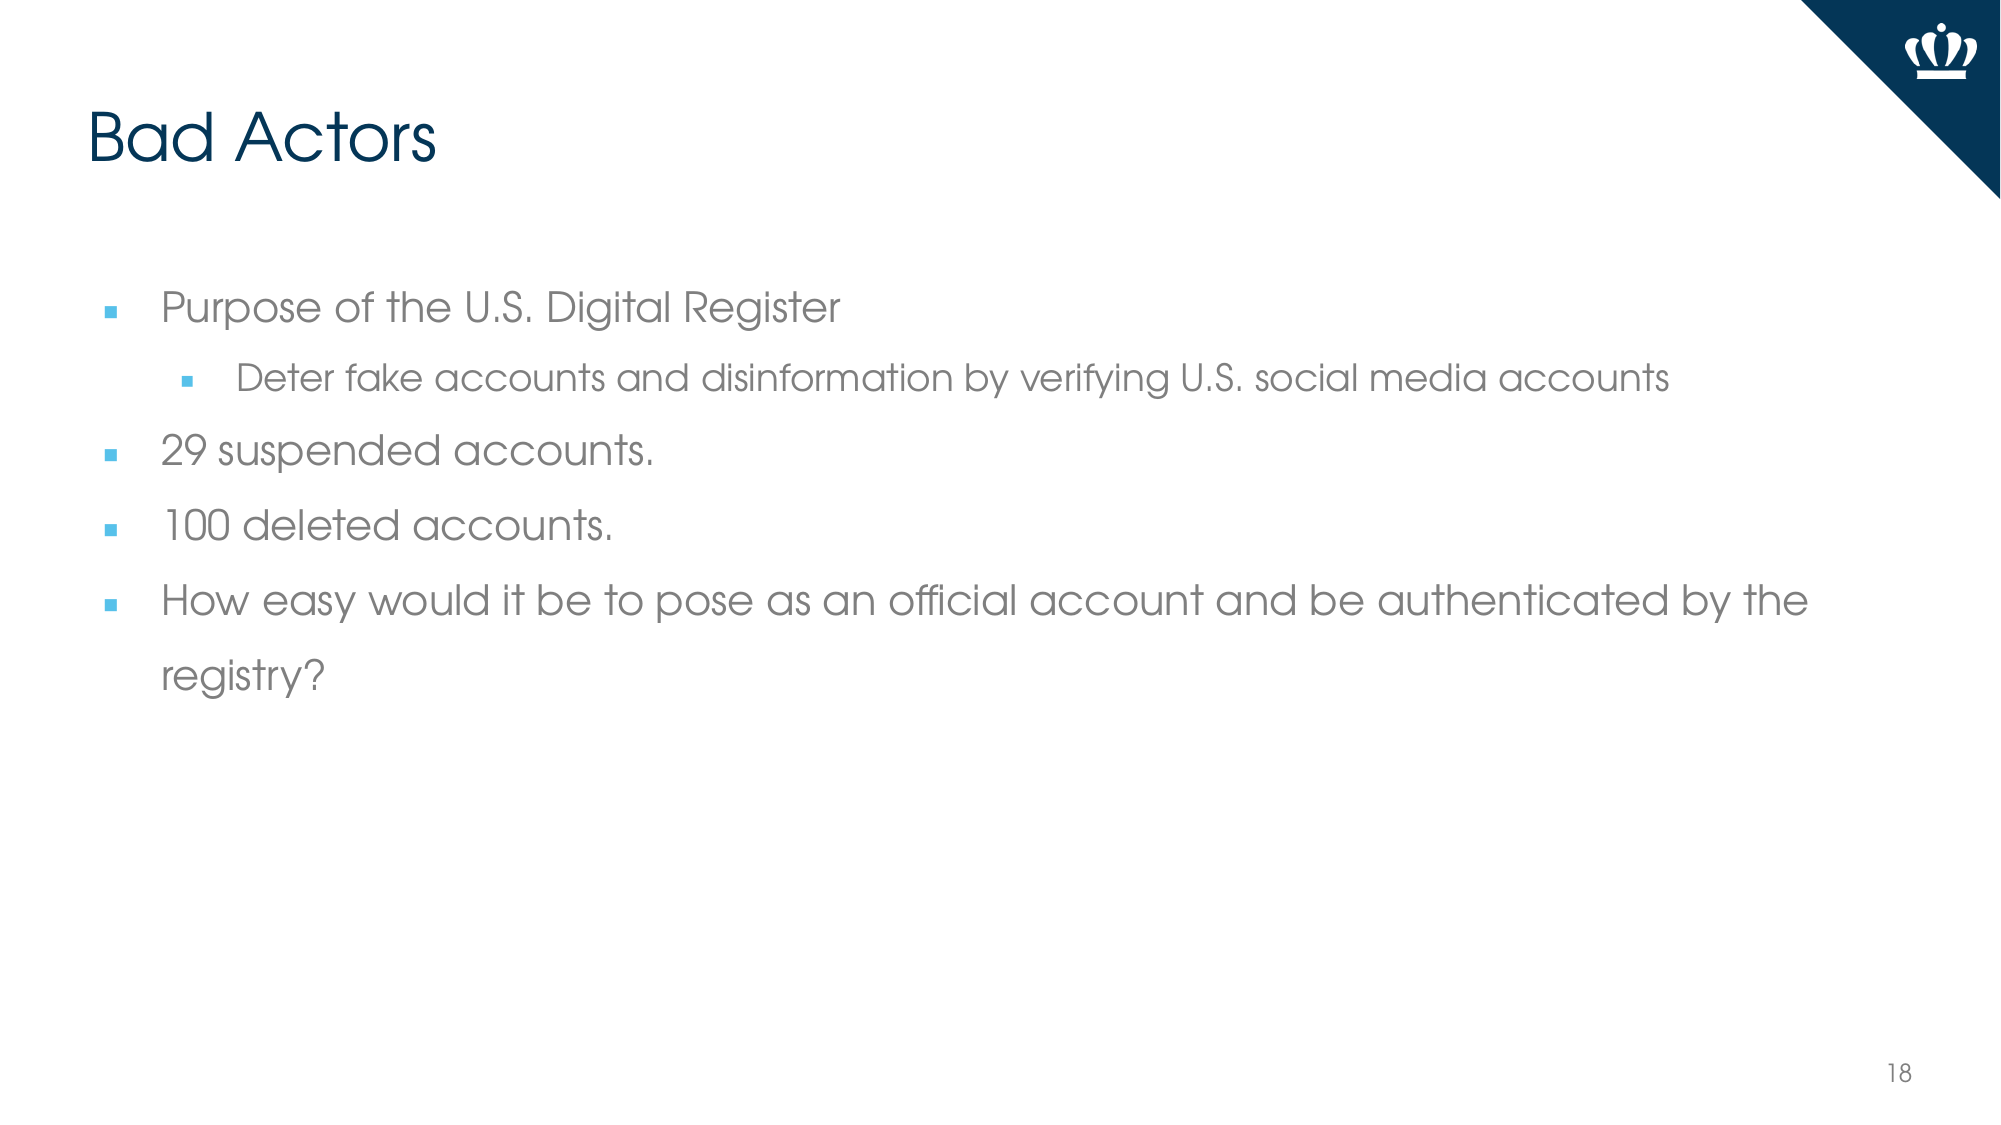

# Bad Actors
Purpose of the U.S. Digital Register
Deter fake accounts and disinformation by verifying U.S. social media accounts
29 suspended accounts.
100 deleted accounts.
How easy would it be to pose as an official account and be authenticated by the registry?
18